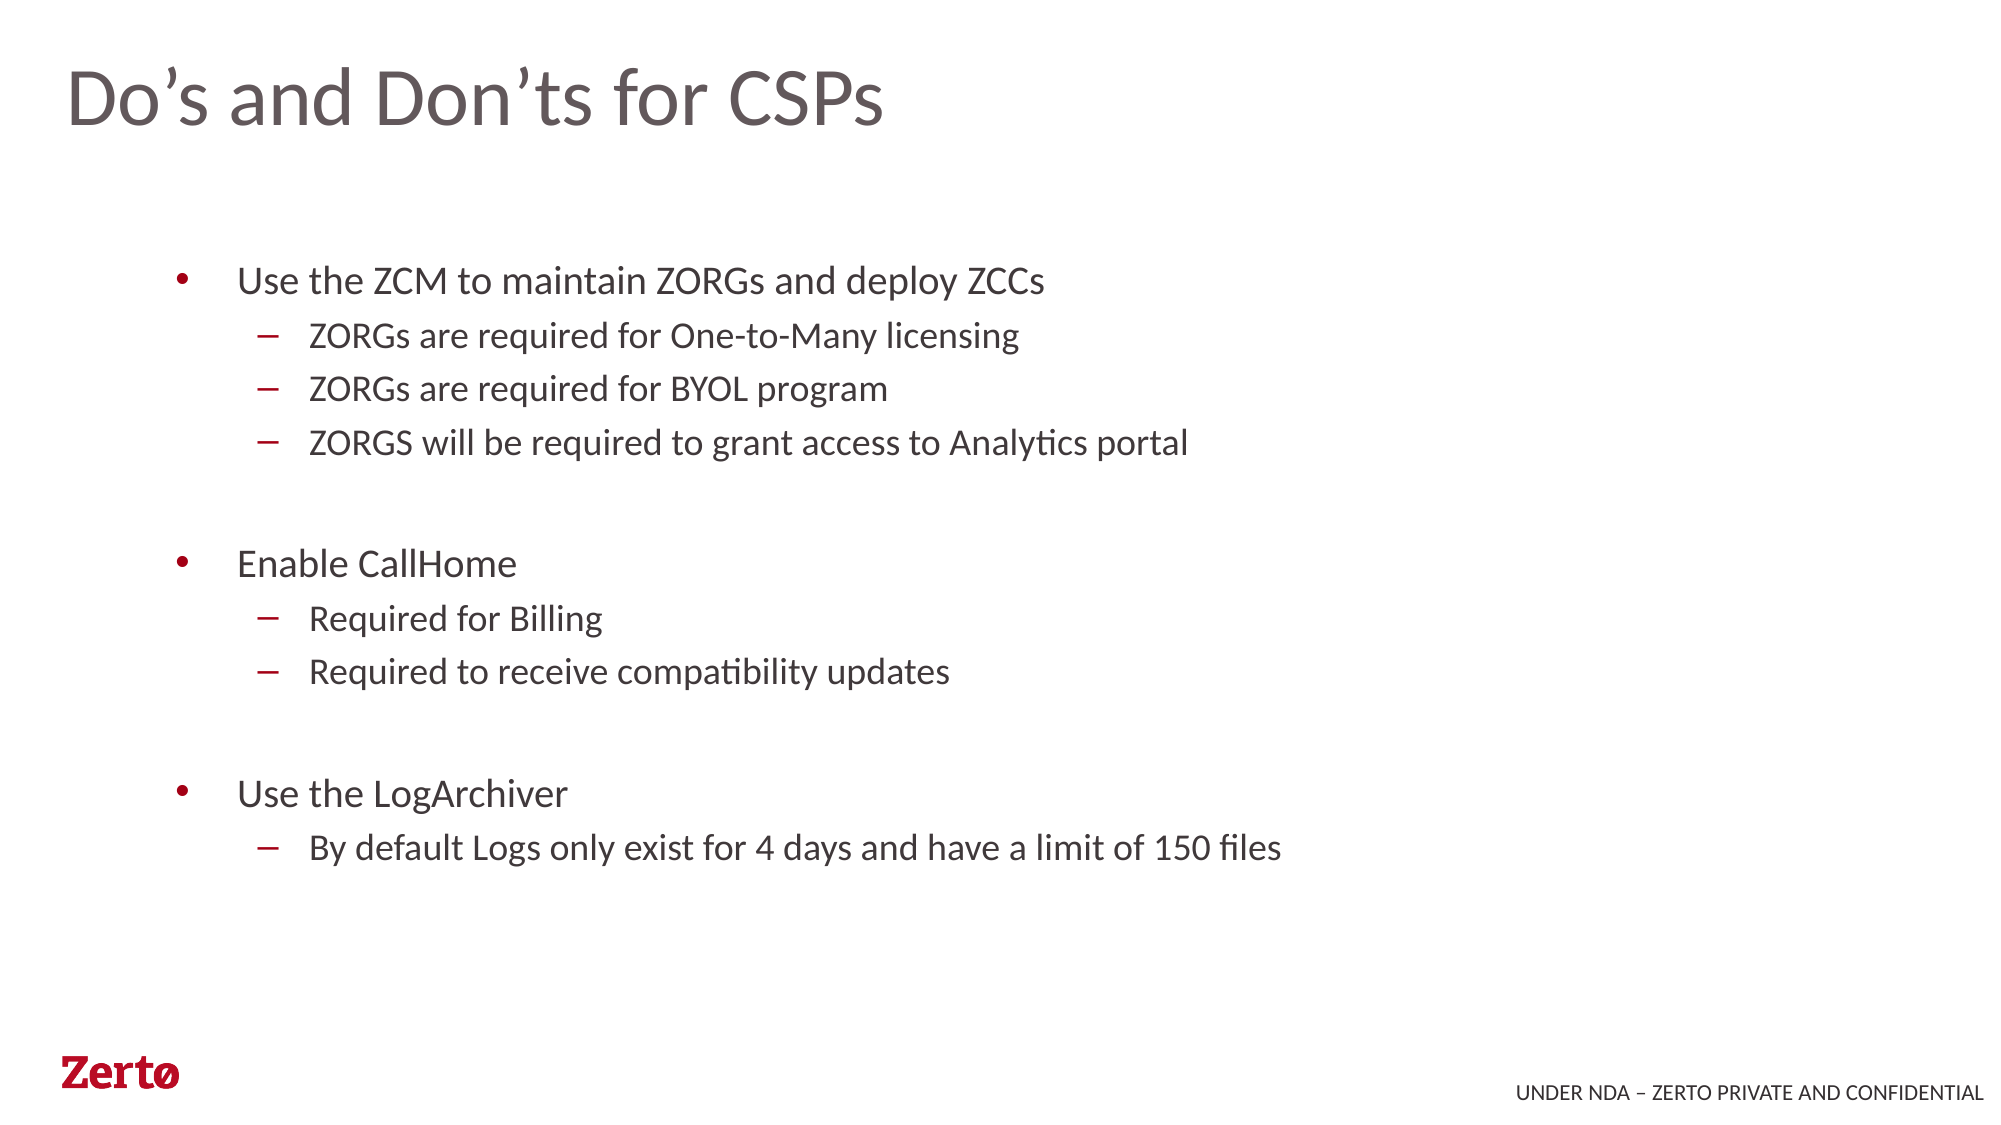

# Do’s and Don’ts for CSPs
Use the ZCM to maintain ZORGs and deploy ZCCs
ZORGs are required for One-to-Many licensing
ZORGs are required for BYOL program
ZORGS will be required to grant access to Analytics portal

Enable CallHome
Required for Billing
Required to receive compatibility updates

Use the LogArchiver
By default Logs only exist for 4 days and have a limit of 150 files